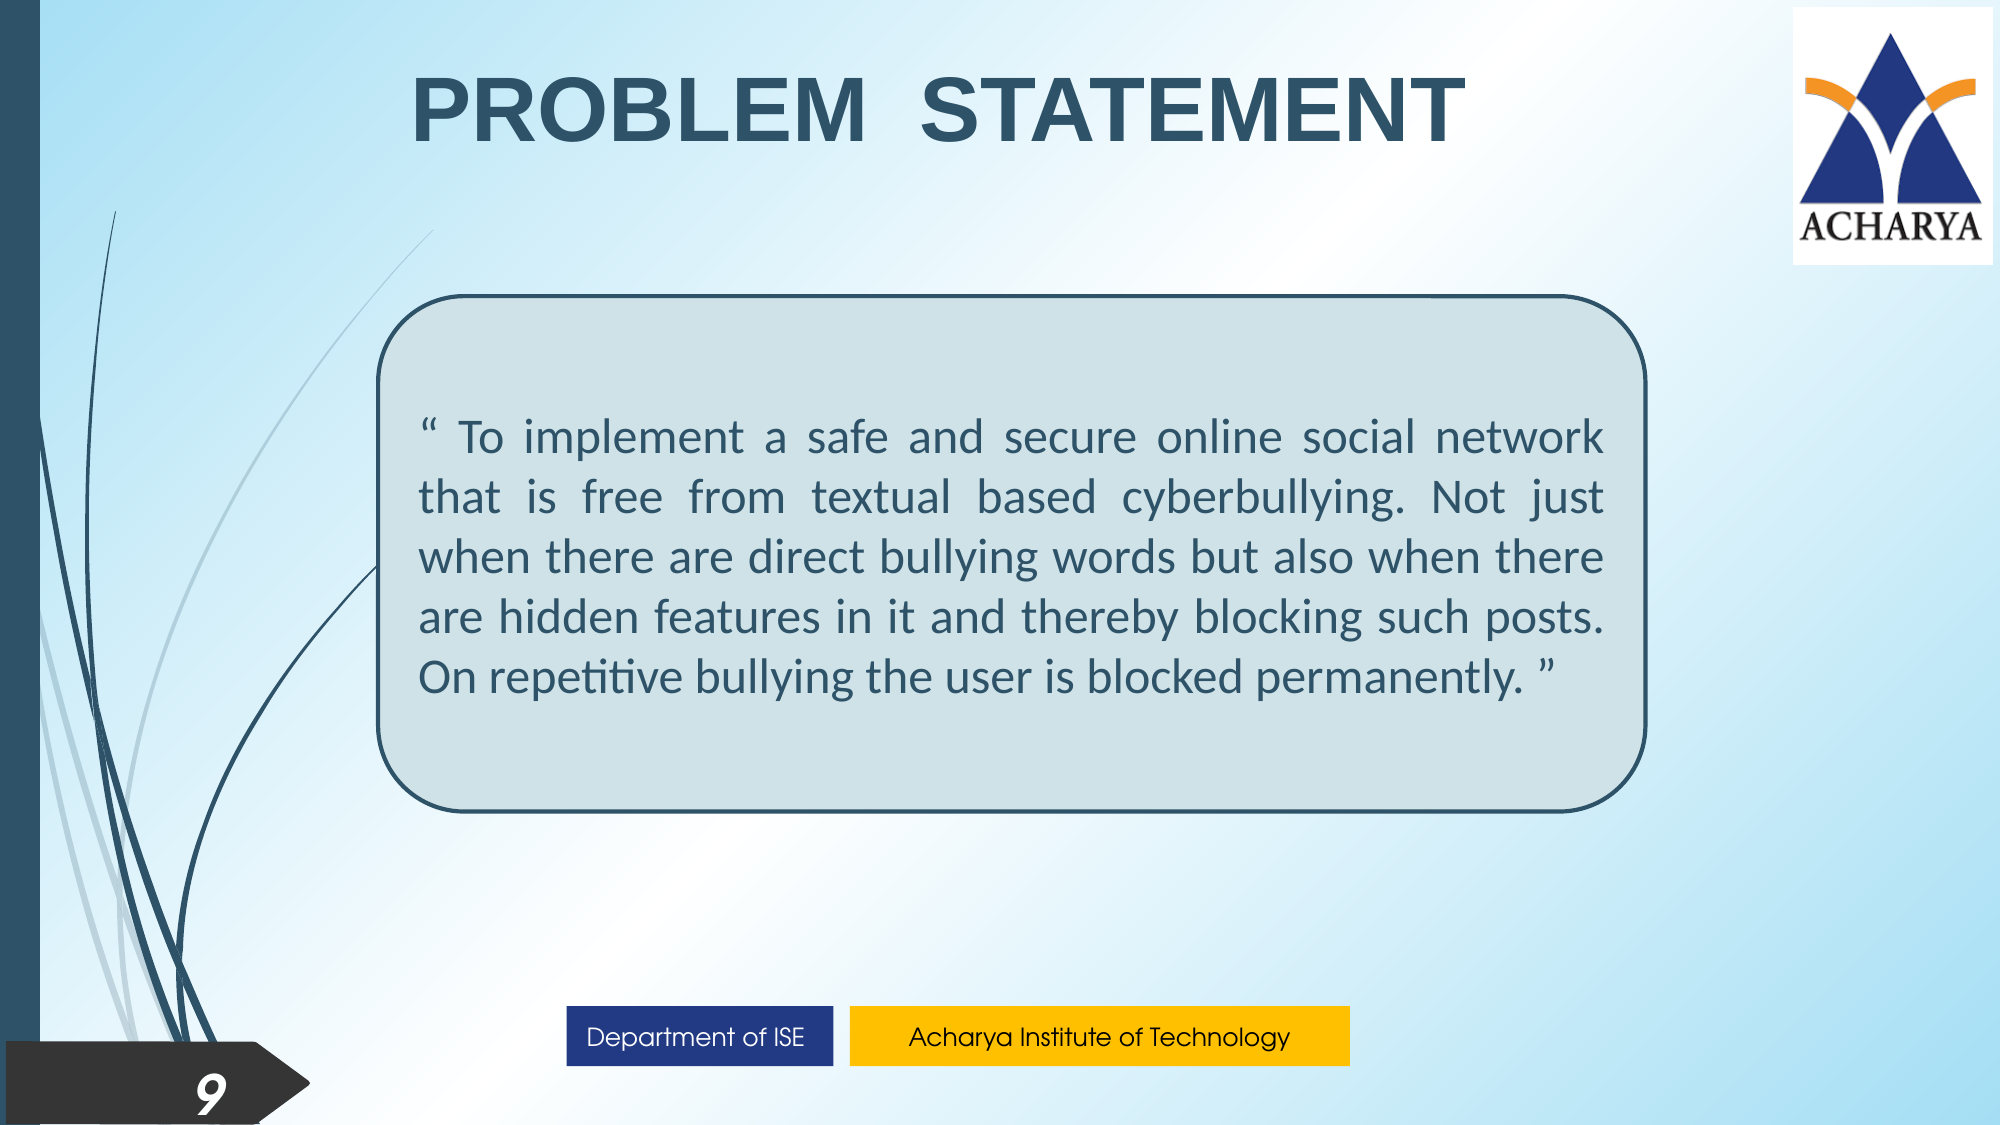

PROBLEM  STATEMENT
“ To implement a safe and secure online social network that is free from textual based cyberbullying. Not just when there are direct bullying words but also when there are hidden features in it and thereby blocking such posts. On repetitive bullying the user is blocked permanently. ”
9